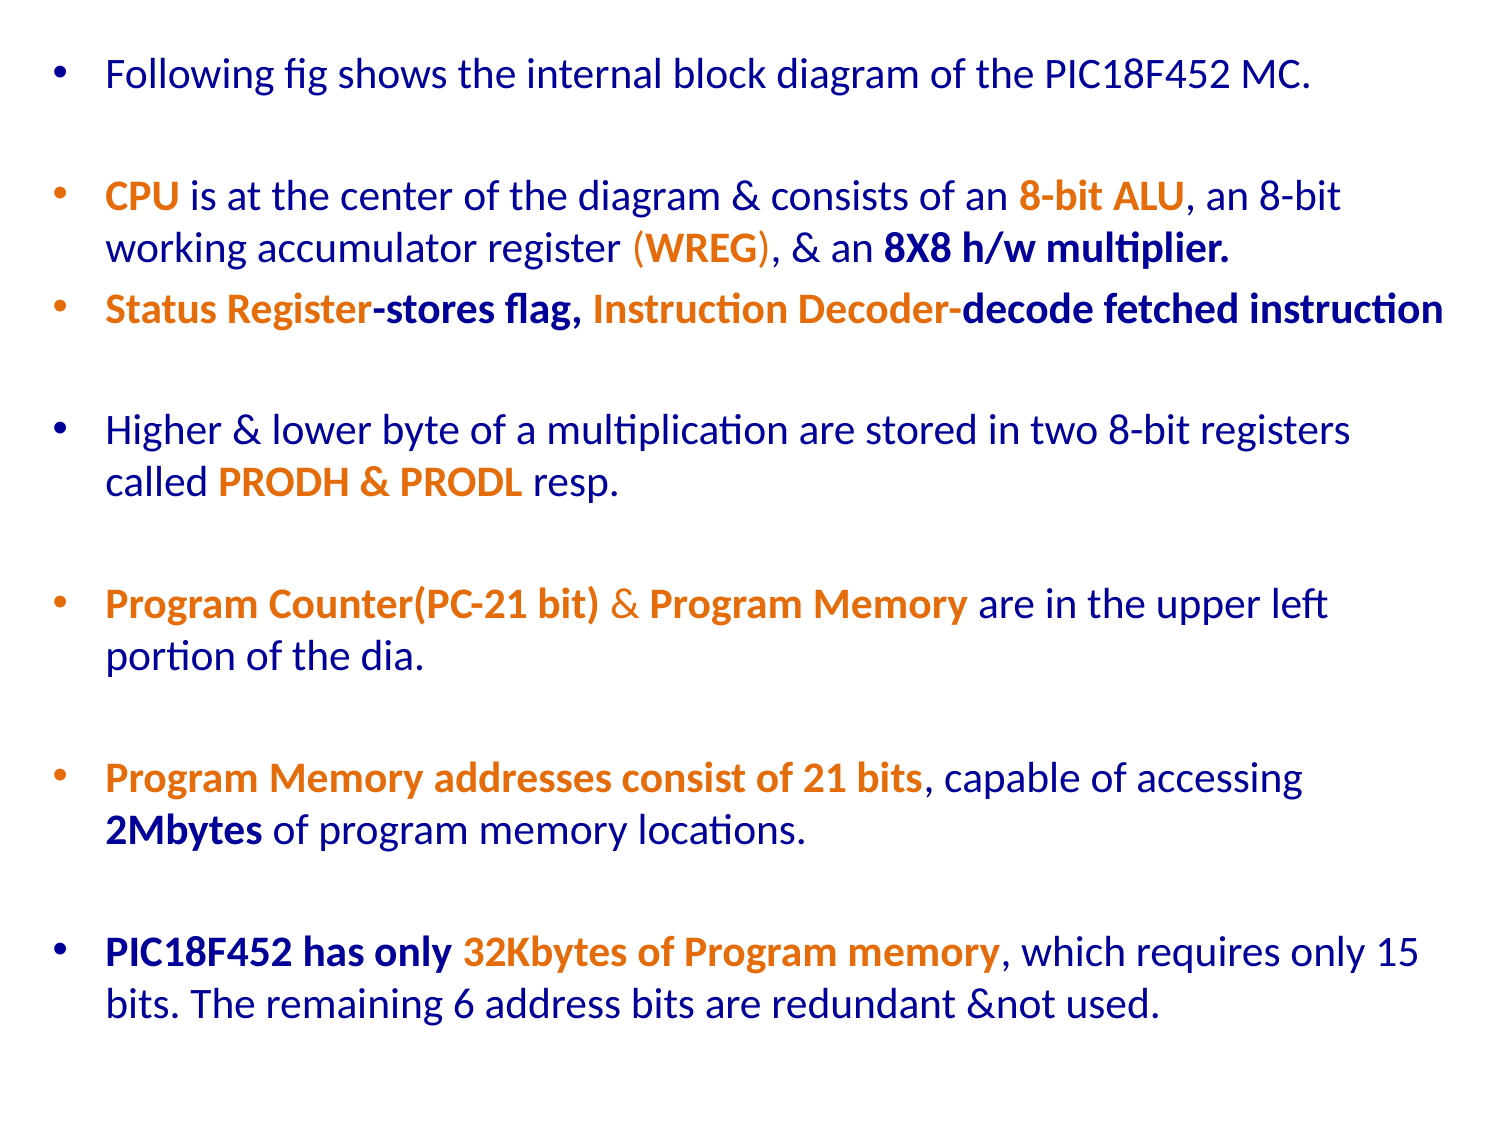

Following fig shows the internal block diagram of the PIC18F452 MC.

CPU is at the center of the diagram & consists of an 8-bit ALU, an 8-bit working accumulator register (WREG), & an 8X8 h/w multiplier.
Status Register-stores flag, Instruction Decoder-decode fetched instruction

Higher & lower byte of a multiplication are stored in two 8-bit registers called PRODH & PRODL resp.

Program Counter(PC-21 bit) & Program Memory are in the upper left portion of the dia.

Program Memory addresses consist of 21 bits, capable of accessing 2Mbytes of program memory locations.

PIC18F452 has only 32Kbytes of Program memory, which requires only 15 bits. The remaining 6 address bits are redundant &not used.